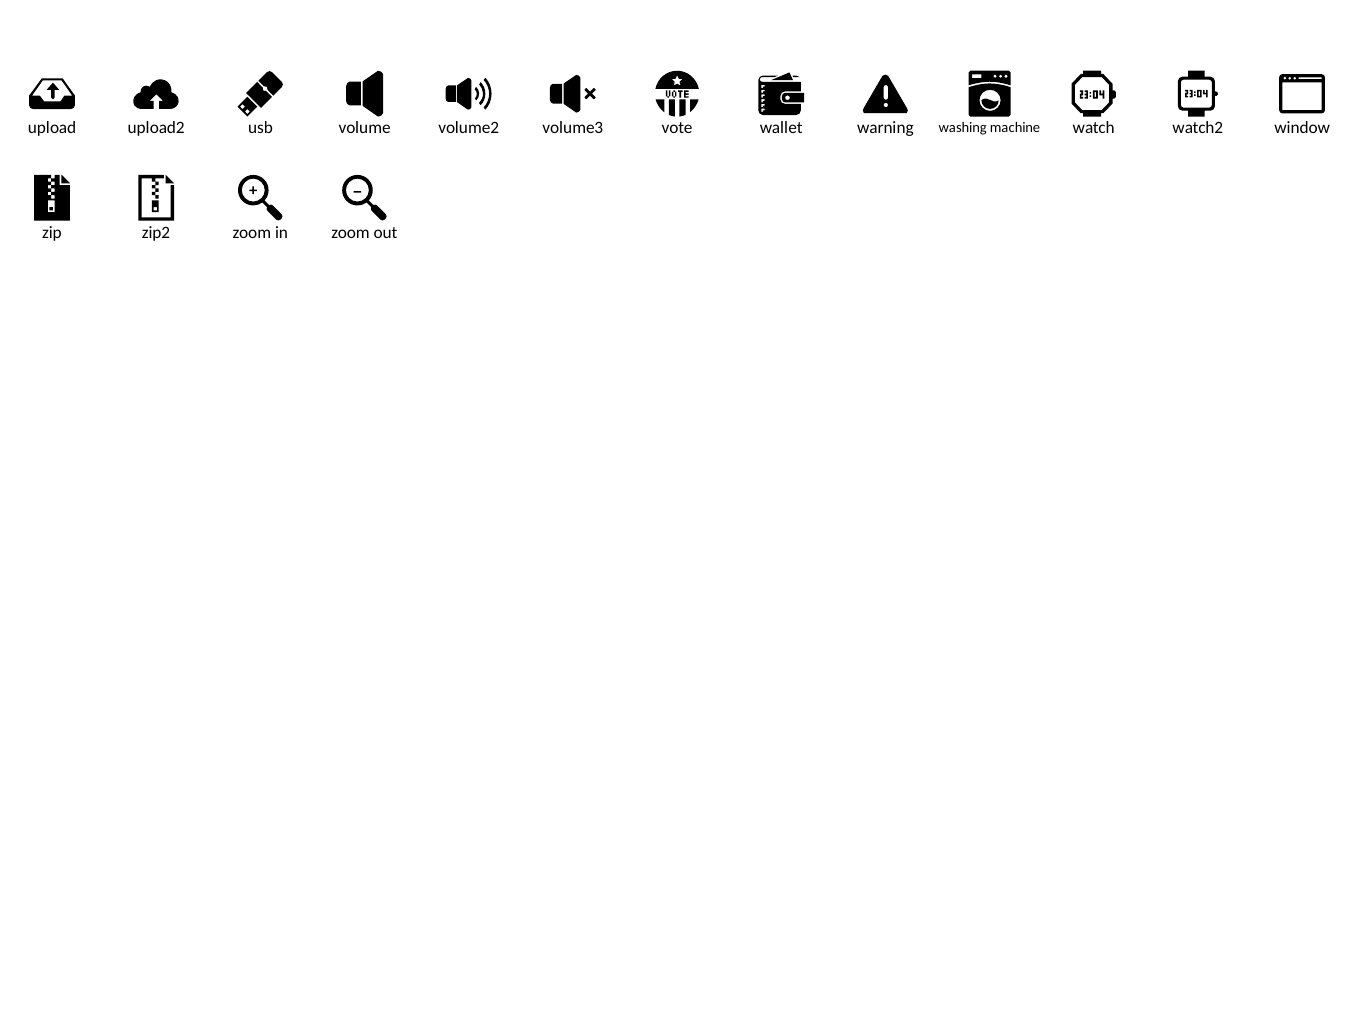

upload
upload2
usb
volume
volume2
volume3
vote
wallet
warning
washing machine
watch
watch2
window

zip
zip2
zoom in
zoom out